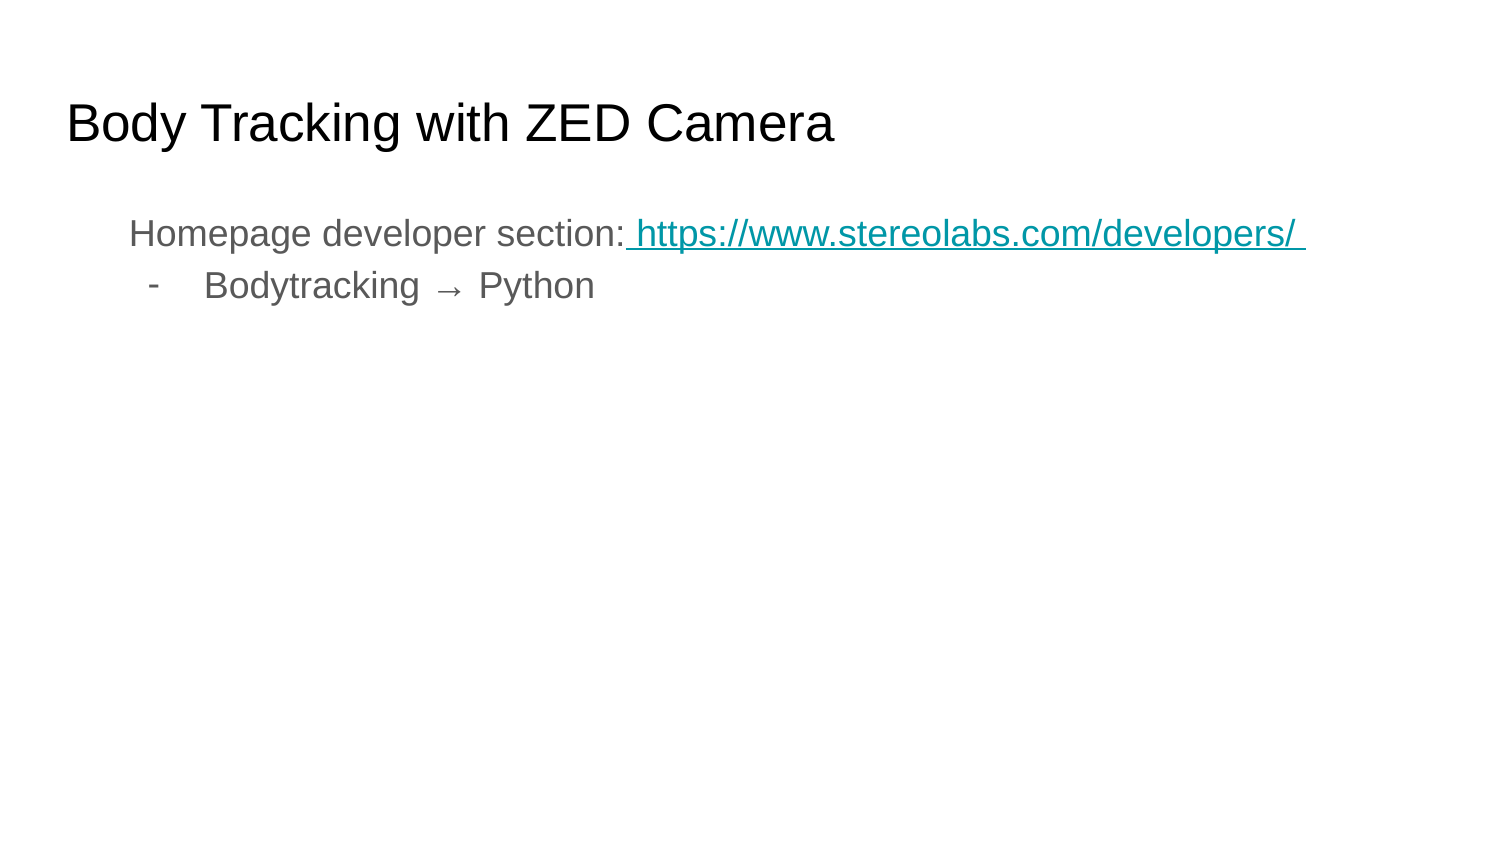

# Body Tracking with ZED Camera
Homepage developer section: https://www.stereolabs.com/developers/
Bodytracking → Python